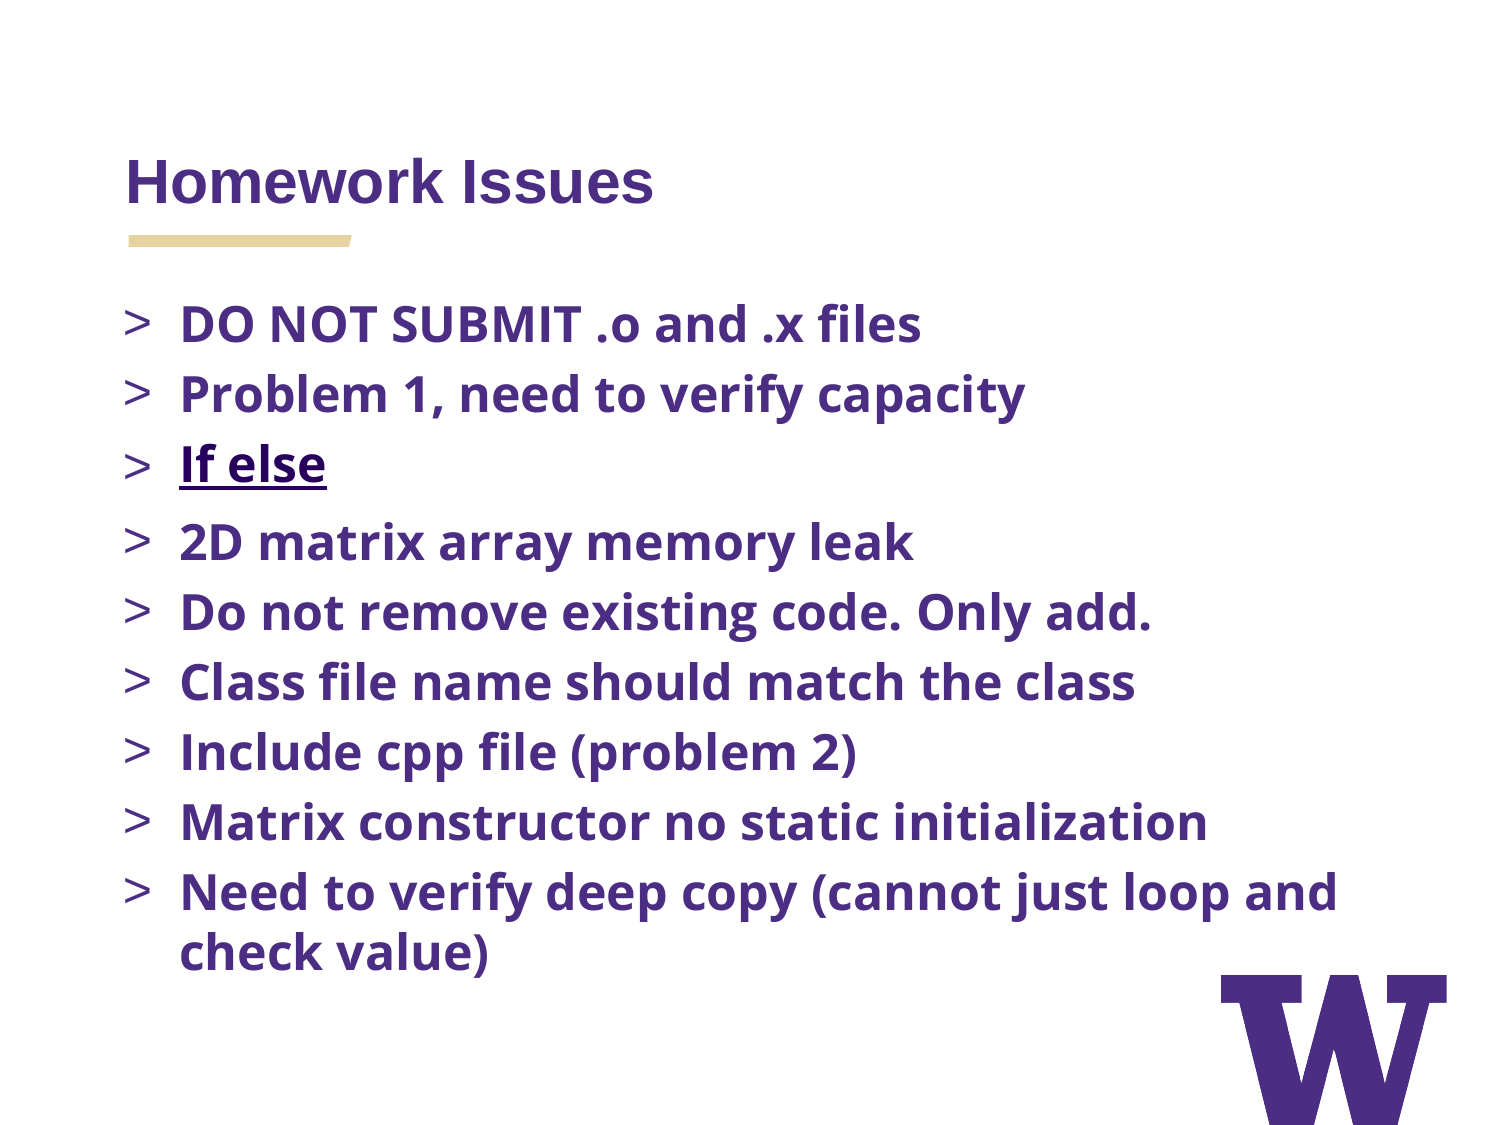

# Homework Issues
DO NOT SUBMIT .o and .x files
Problem 1, need to verify capacity
If else
2D matrix array memory leak
Do not remove existing code. Only add.
Class file name should match the class
Include cpp file (problem 2)
Matrix constructor no static initialization
Need to verify deep copy (cannot just loop and check value)